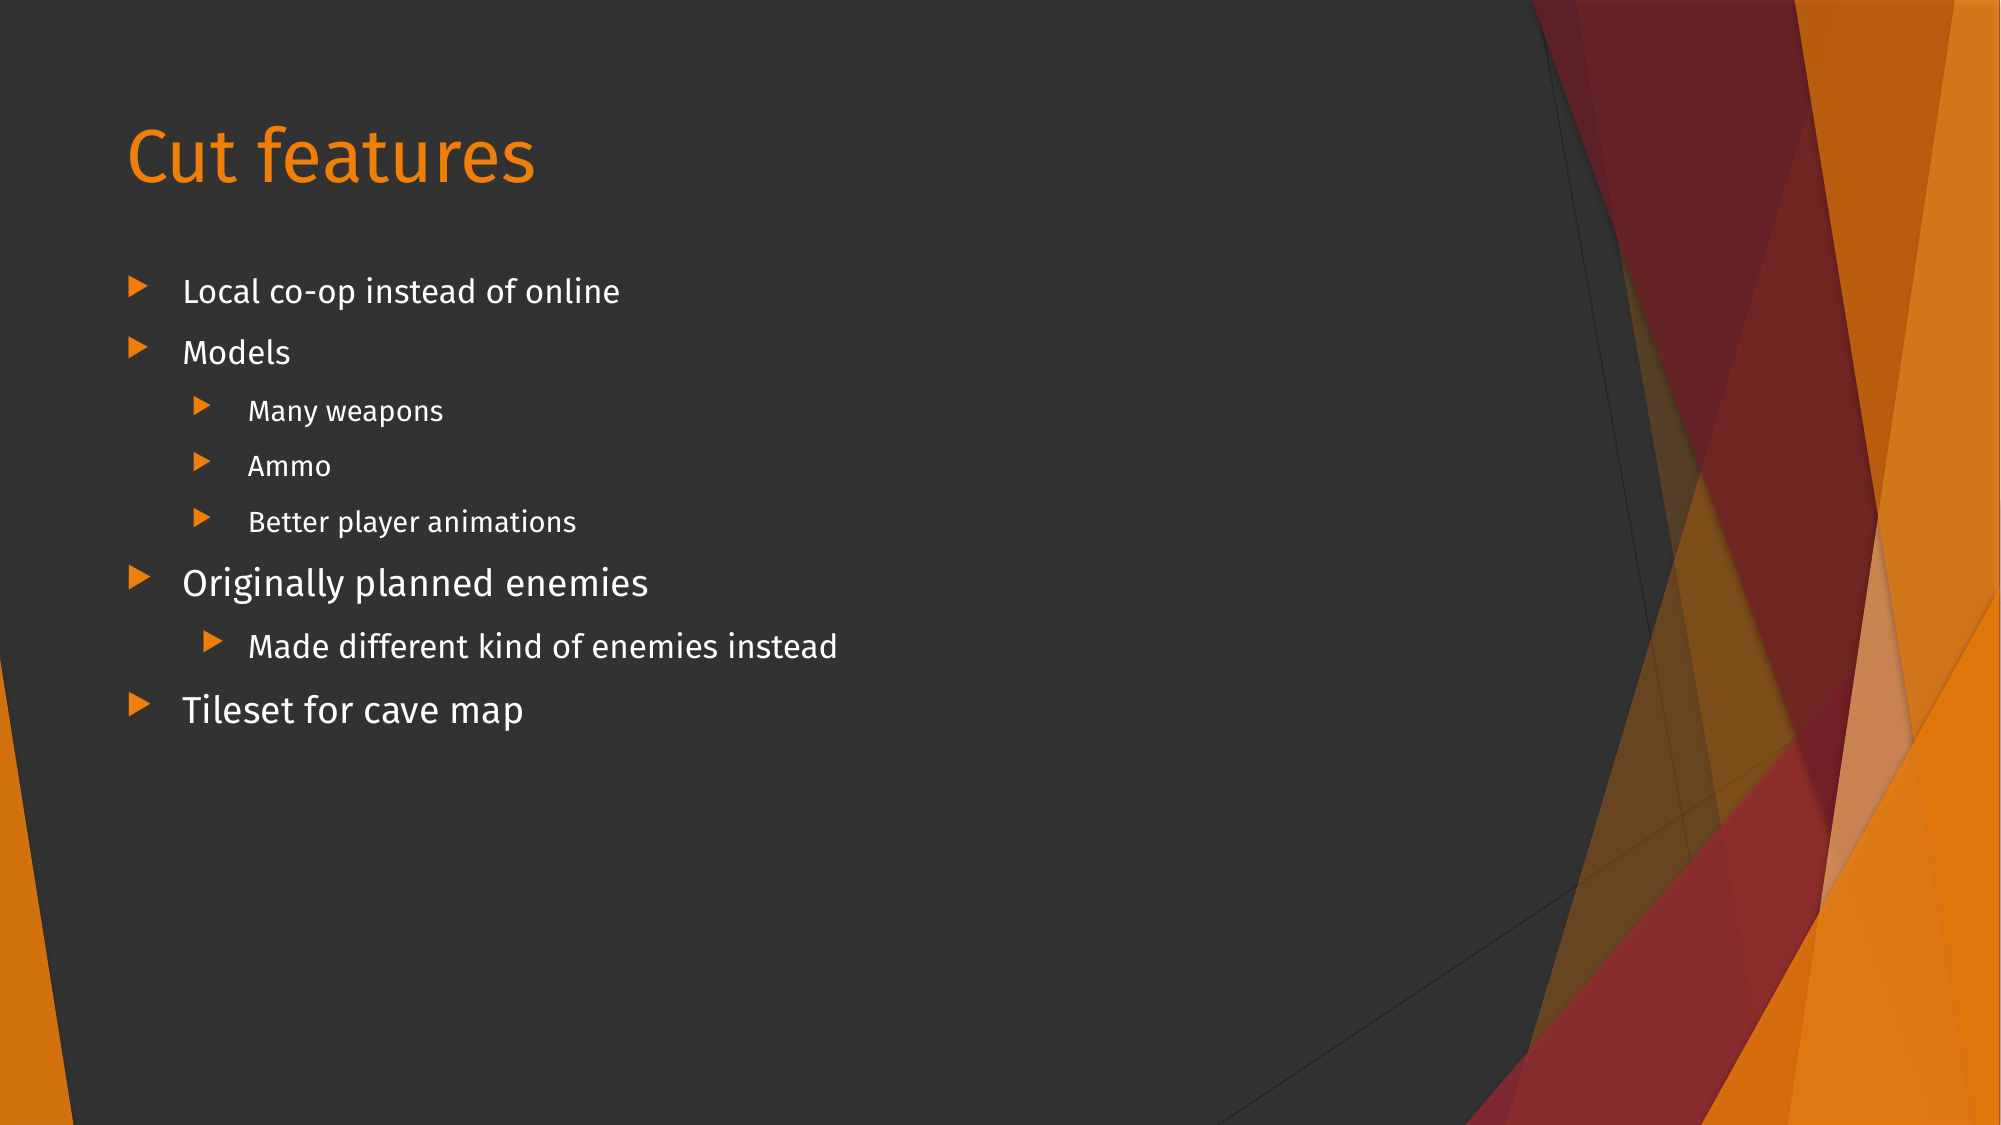

# Cut features
Local co-op instead of online
Models
Many weapons
Ammo
Better player animations
Originally planned enemies
Made different kind of enemies instead
Tileset for cave map